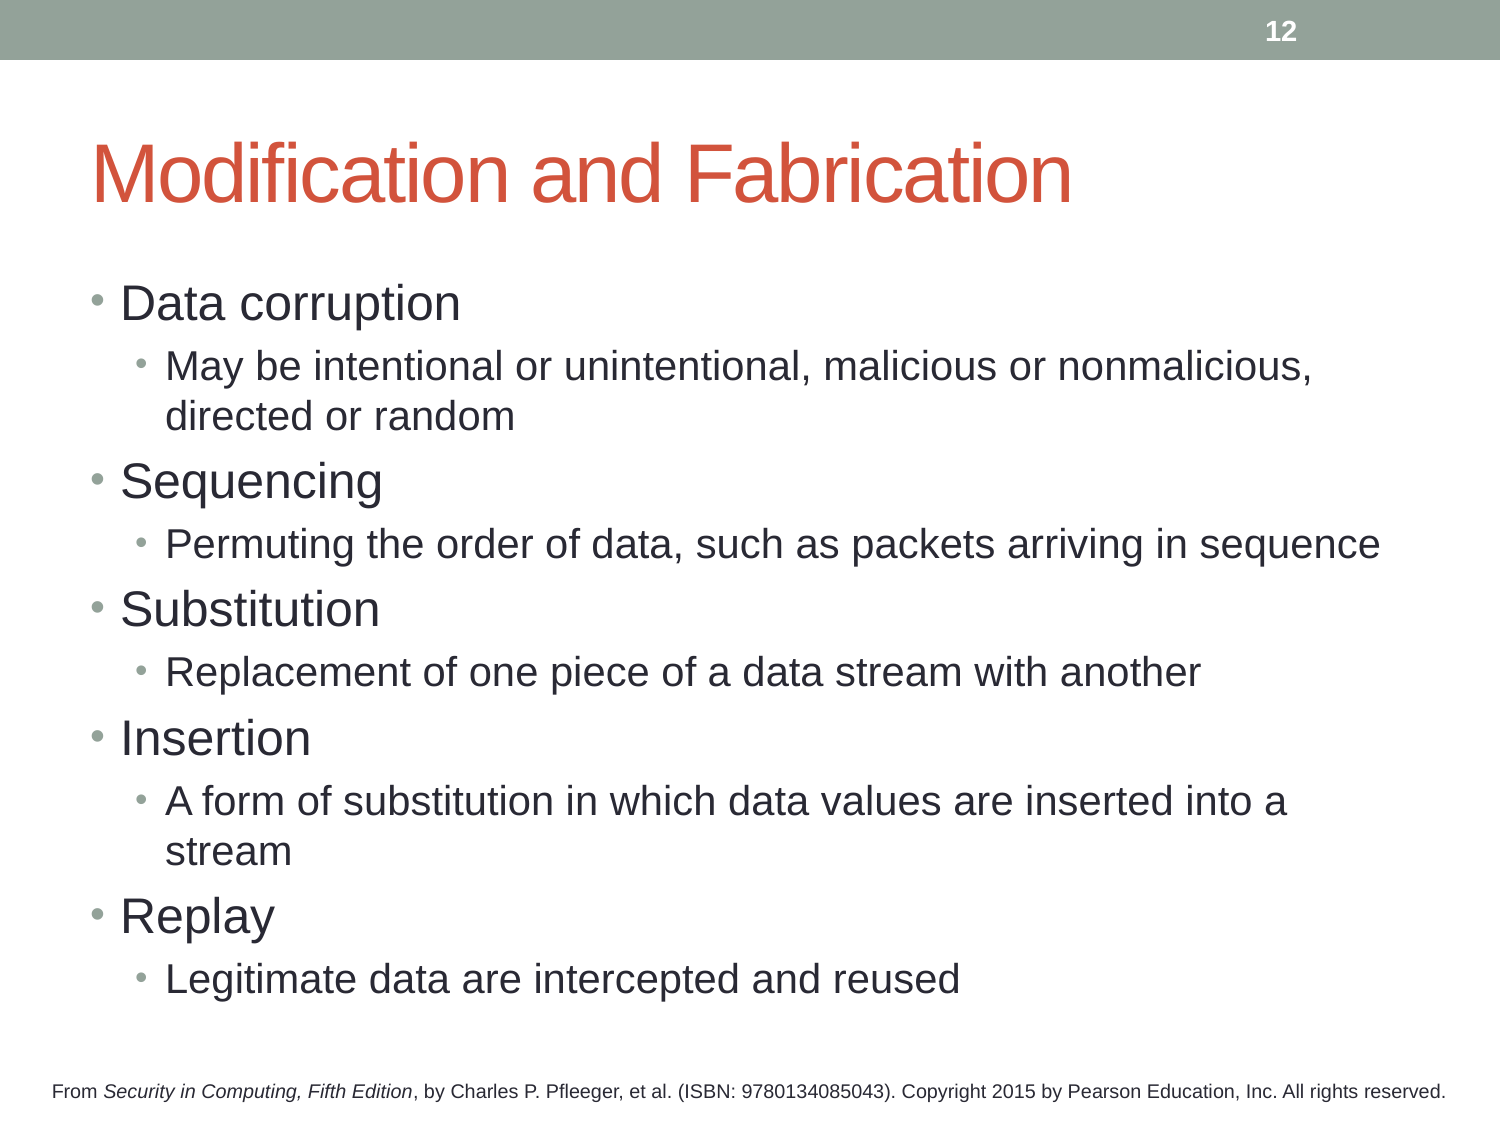

12
# Modification and Fabrication
Data corruption
May be intentional or unintentional, malicious or nonmalicious, directed or random
Sequencing
Permuting the order of data, such as packets arriving in sequence
Substitution
Replacement of one piece of a data stream with another
Insertion
A form of substitution in which data values are inserted into a stream
Replay
Legitimate data are intercepted and reused
From Security in Computing, Fifth Edition, by Charles P. Pfleeger, et al. (ISBN: 9780134085043). Copyright 2015 by Pearson Education, Inc. All rights reserved.